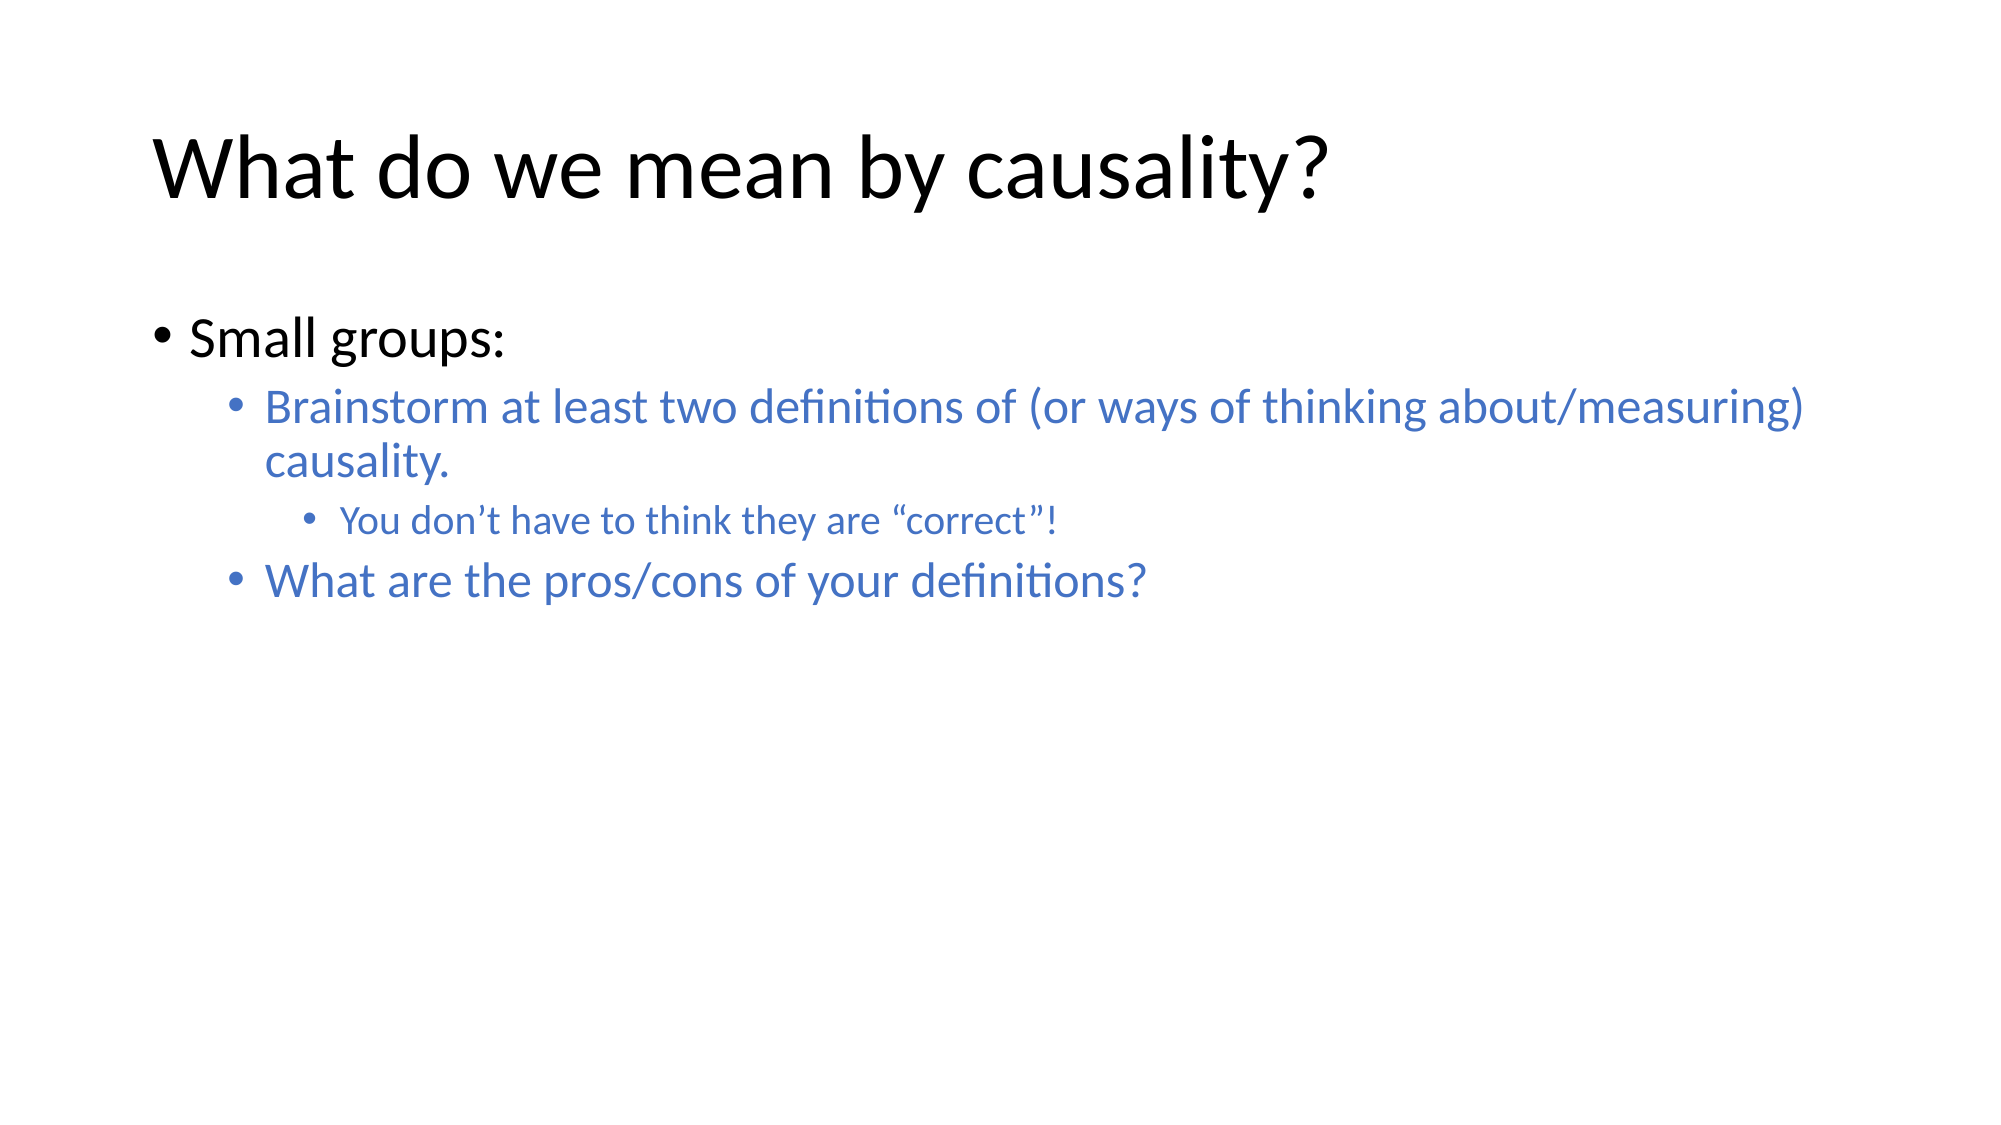

# What do we mean by causality?
Small groups:
Brainstorm at least two definitions of (or ways of thinking about/measuring) causality.
You don’t have to think they are “correct”!
What are the pros/cons of your definitions?